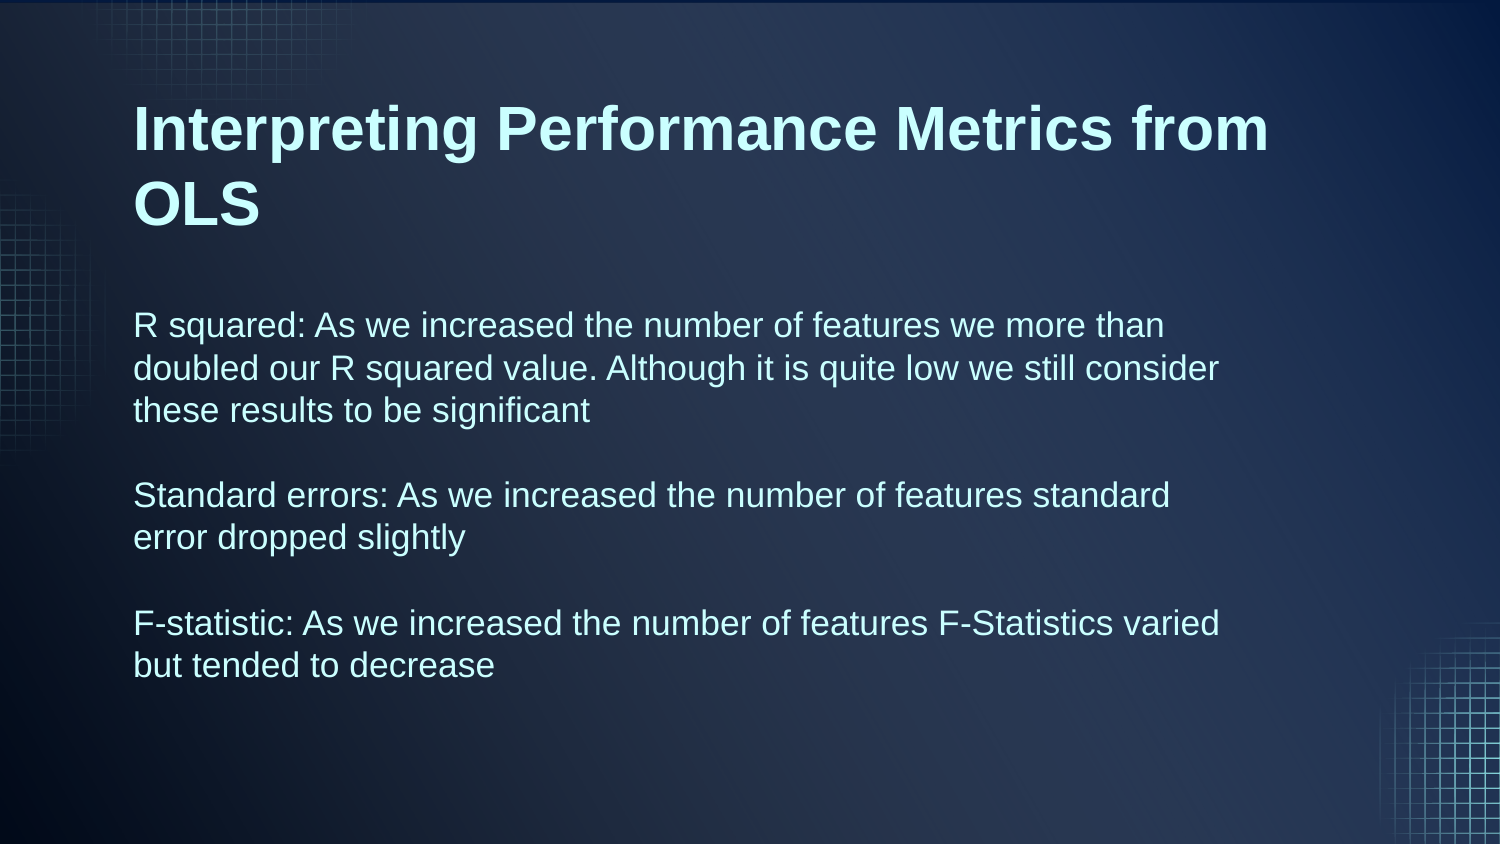

# Interpreting Performance Metrics from OLS

R squared: As we increased the number of features we more than doubled our R squared value. Although it is quite low we still consider these results to be significant

Standard errors: As we increased the number of features standard error dropped slightly

F-statistic: As we increased the number of features F-Statistics varied but tended to decrease